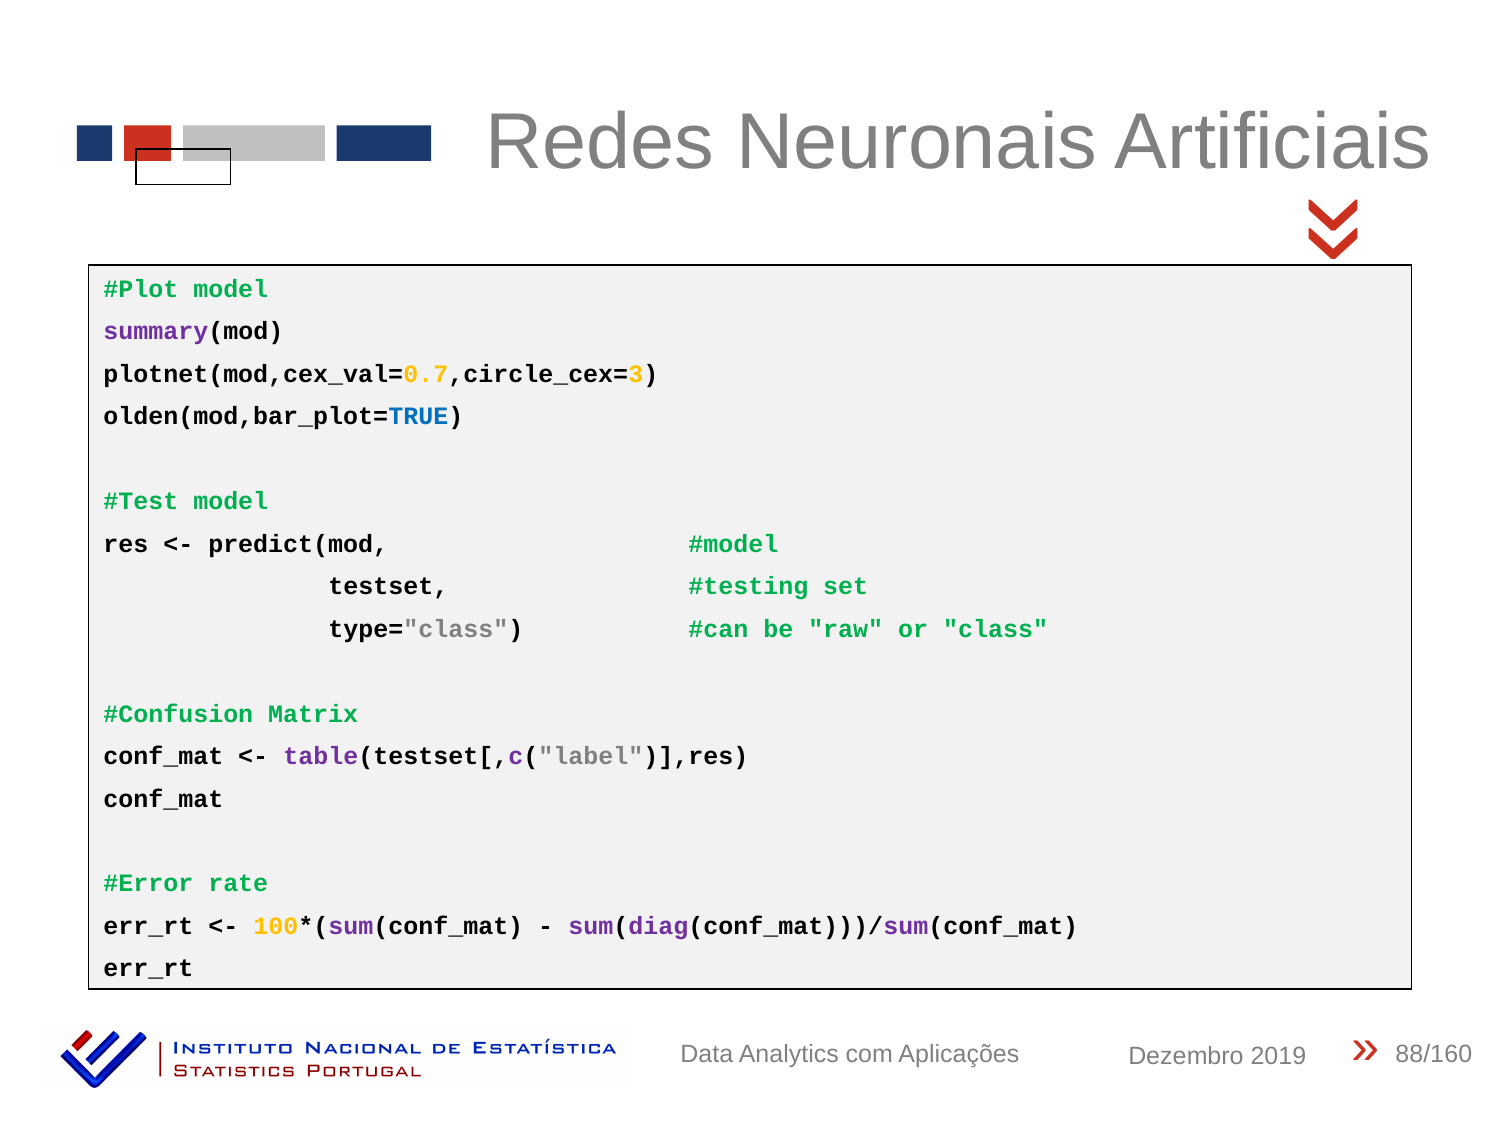

Redes Neuronais Artificiais
«
#Plot model
summary(mod)
plotnet(mod,cex_val=0.7,circle_cex=3)
olden(mod,bar_plot=TRUE)

#Test model
res <- predict(mod,                    #model
               testset,                #testing set
               type="class")           #can be "raw" or "class"

#Confusion Matrix
conf_mat <- table(testset[,c("label")],res)
conf_mat

#Error rate
err_rt <- 100*(sum(conf_mat) - sum(diag(conf_mat)))/sum(conf_mat)
err_rt
88